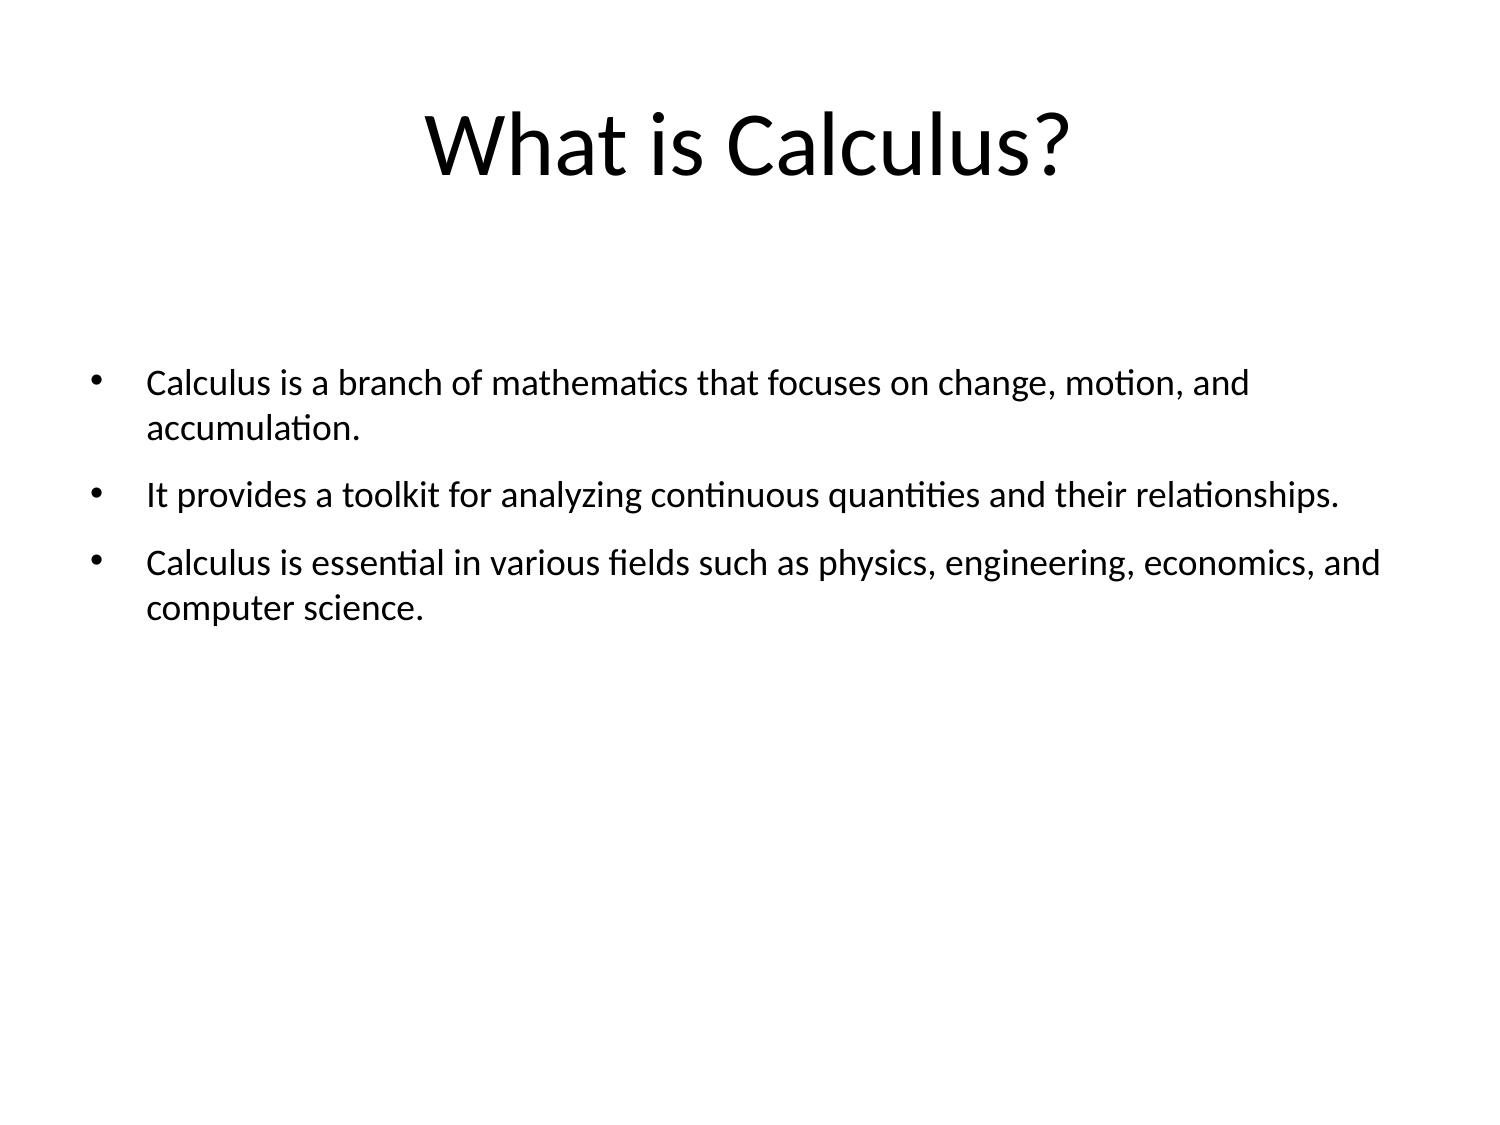

# What is Calculus?

Calculus is a branch of mathematics that focuses on change, motion, and accumulation.
It provides a toolkit for analyzing continuous quantities and their relationships.
Calculus is essential in various fields such as physics, engineering, economics, and computer science.